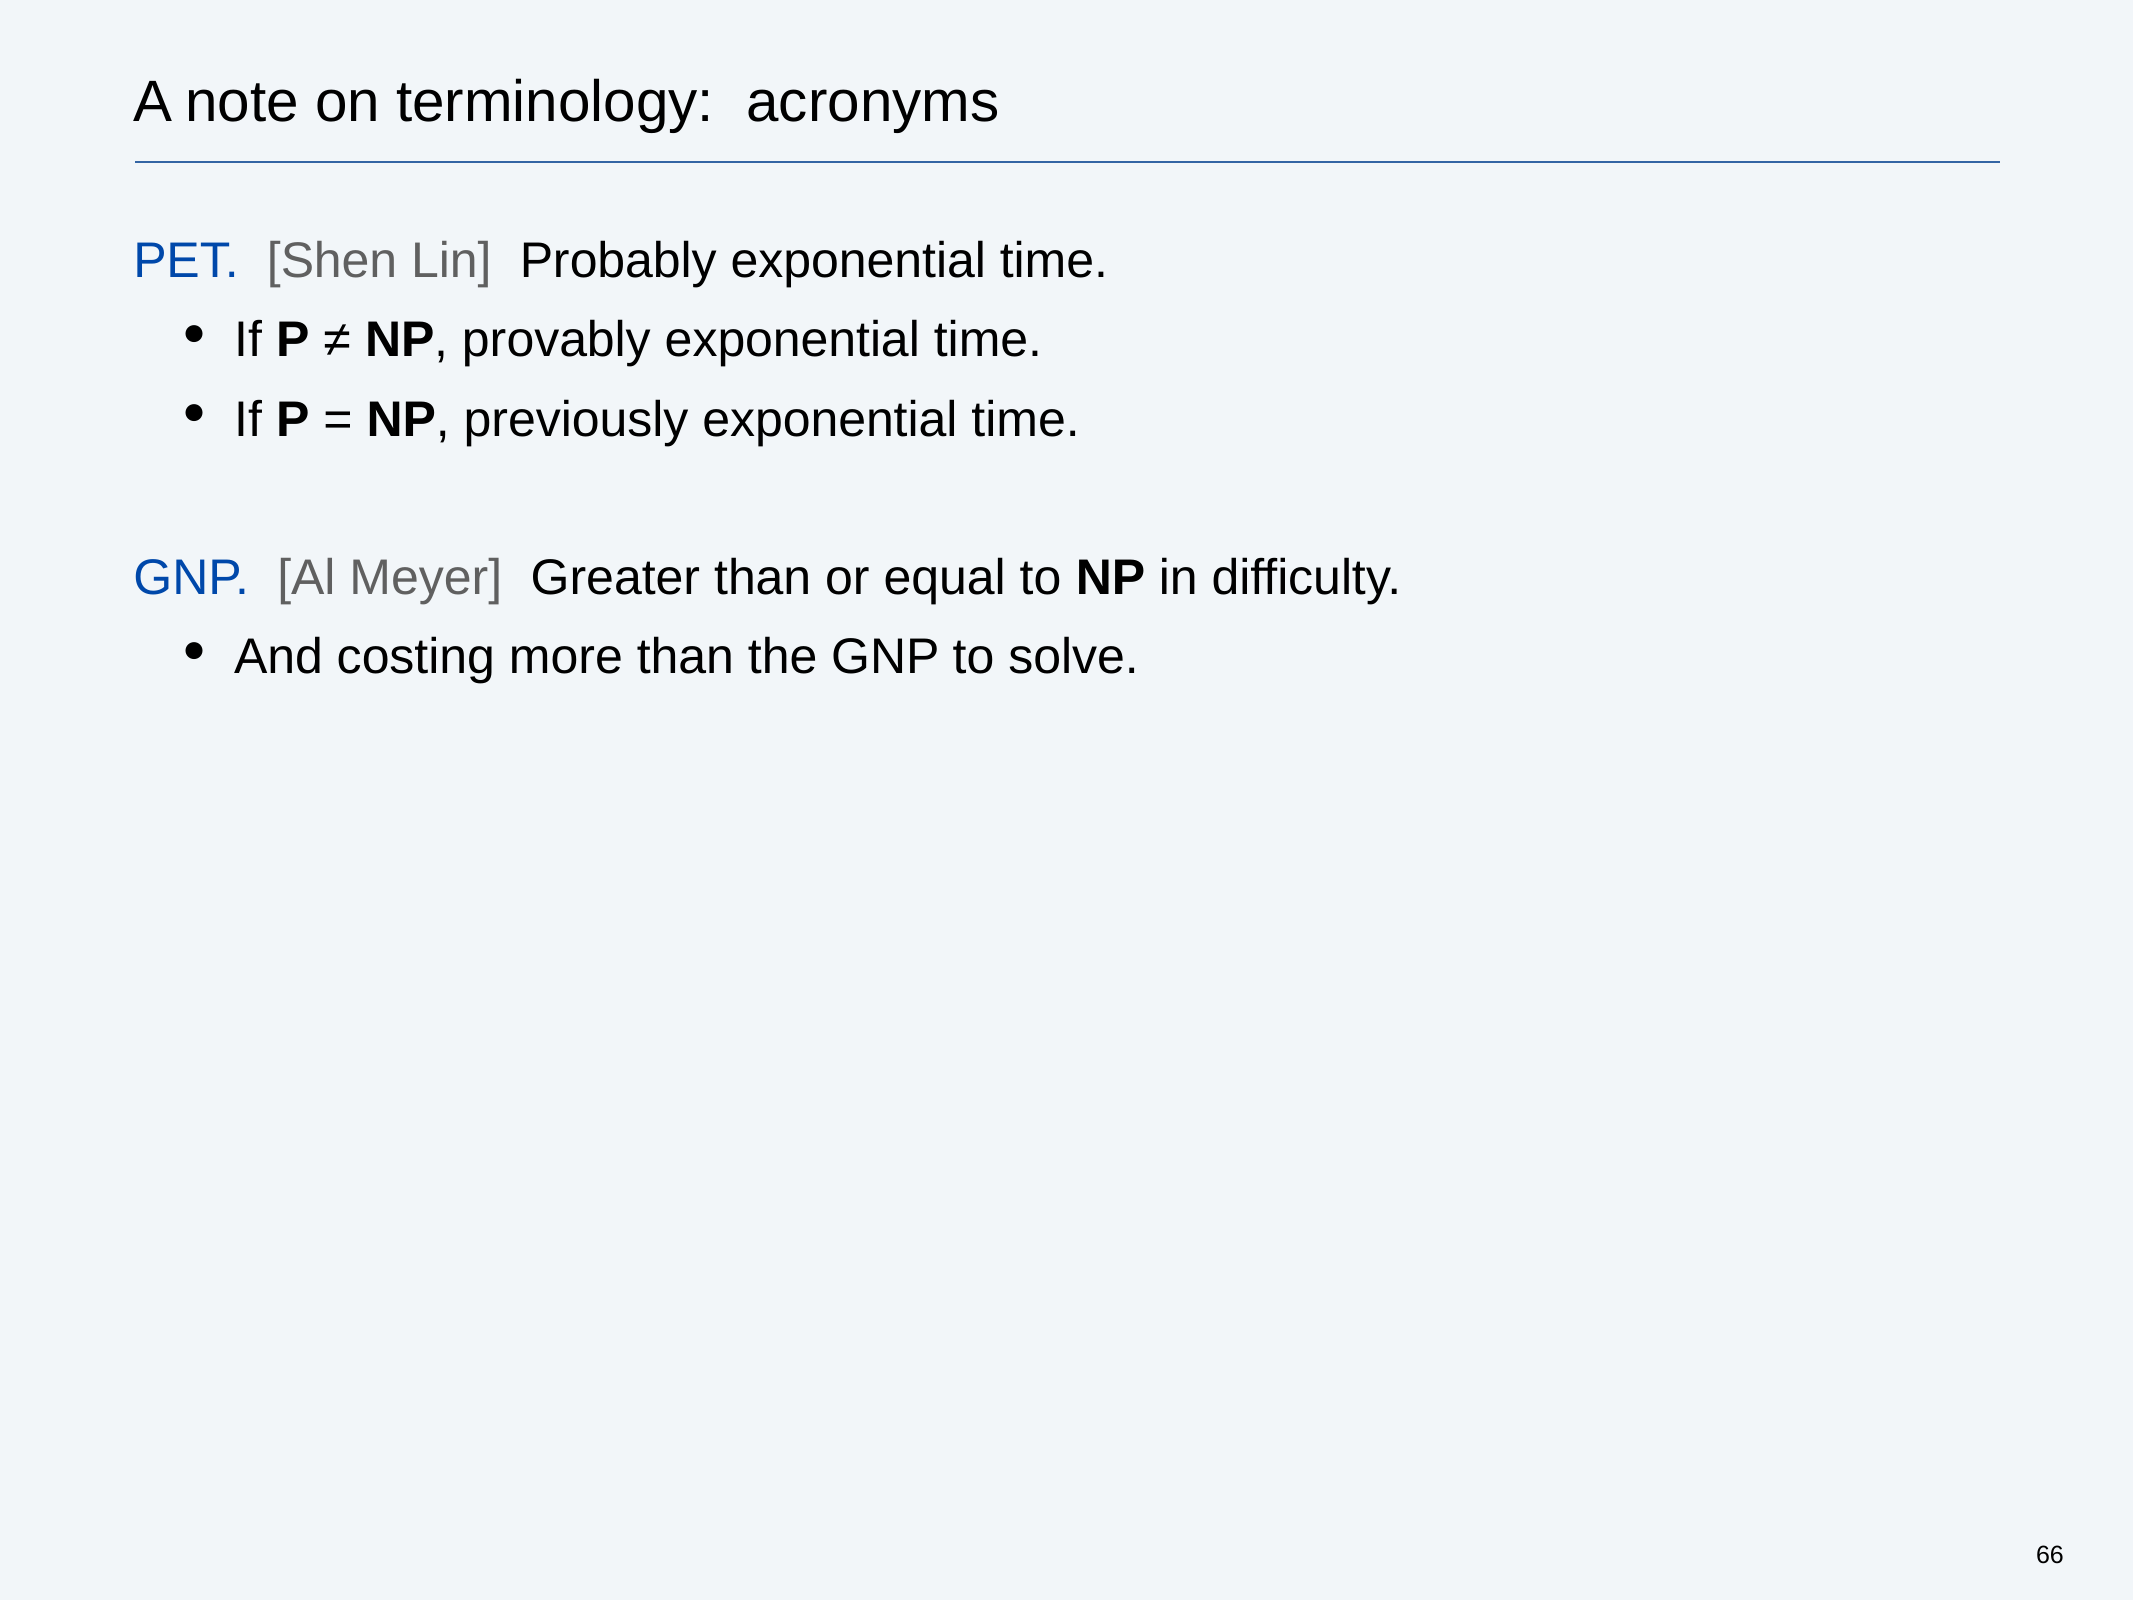

# A note on terminology:  acronyms
PET.  [Shen Lin]  Probably exponential time.
If P ≠ NP, provably exponential time.
If P = NP, previously exponential time.
GNP.  [Al Meyer]  Greater than or equal to NP in difficulty.
And costing more than the GNP to solve.
66